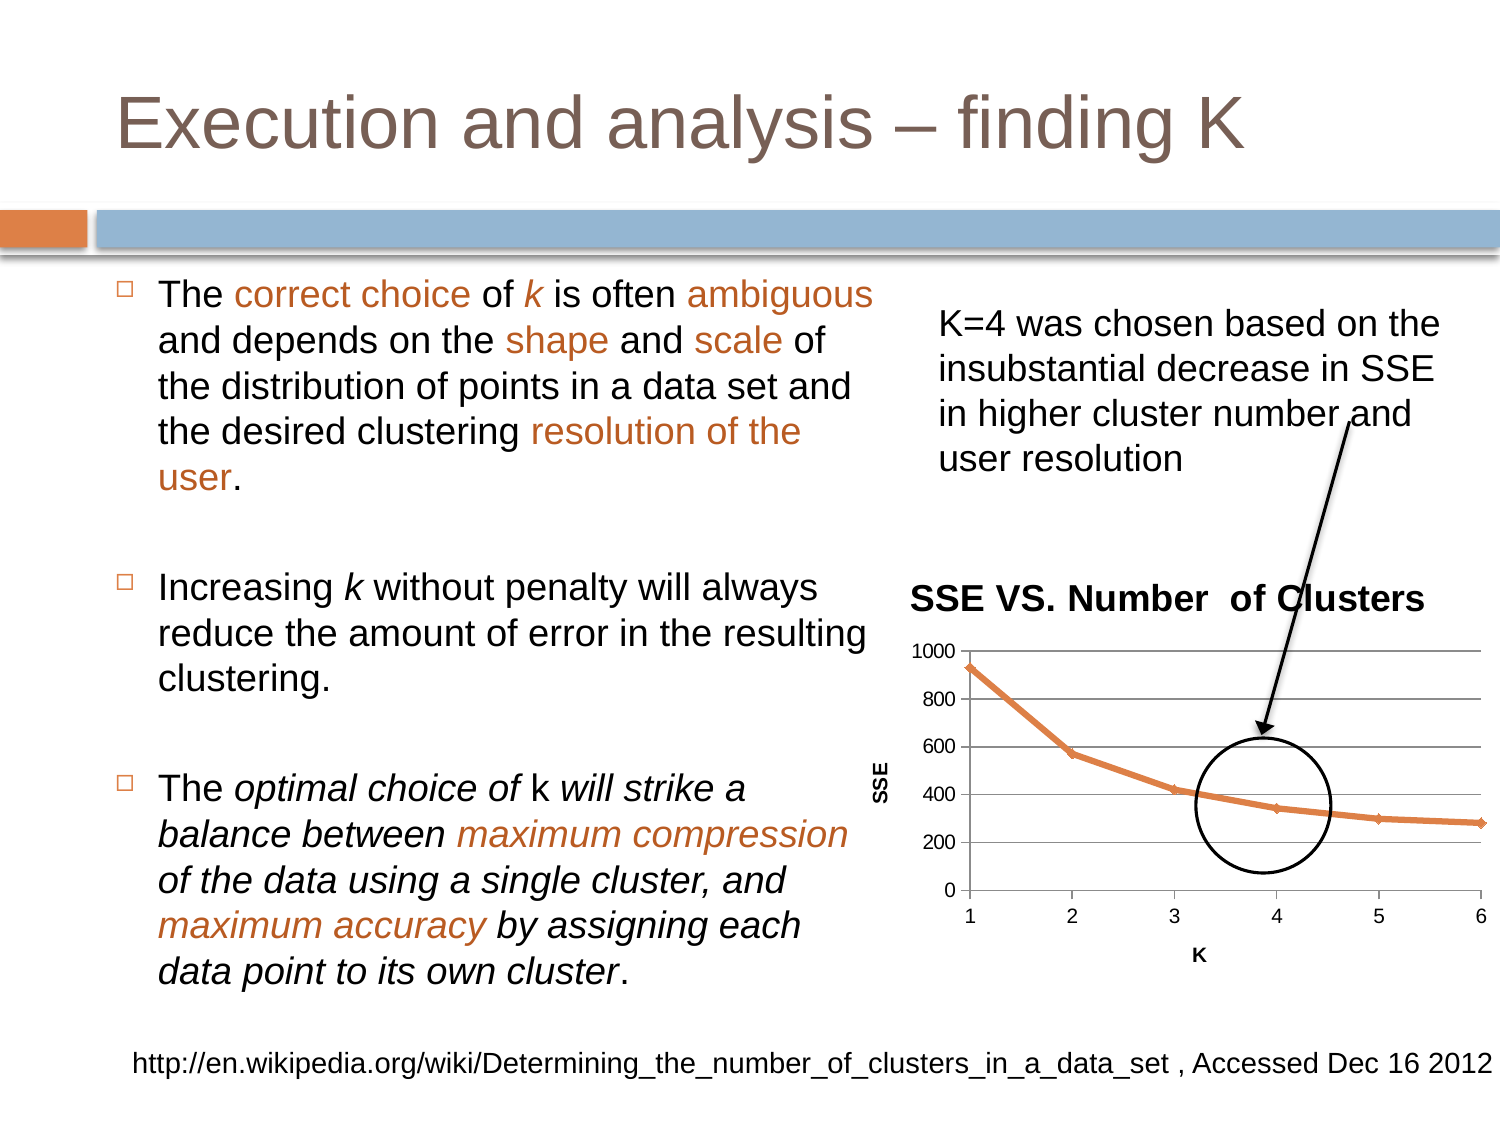

# Execution and analysis – finding K
The correct choice of k is often ambiguous and depends on the shape and scale of the distribution of points in a data set and the desired clustering resolution of the user.

Increasing k without penalty will always reduce the amount of error in the resulting clustering.

The optimal choice of k will strike a balance between maximum compression of the data using a single cluster, and maximum accuracy by assigning each data point to its own cluster.
K=4 was chosen based on the insubstantial decrease in SSE in higher cluster number and user resolution

### Chart: SSE VS. Number  of Clusters

| Category | SSE |
|---|---|
http://en.wikipedia.org/wiki/Determining_the_number_of_clusters_in_a_data_set , Accessed Dec 16 2012